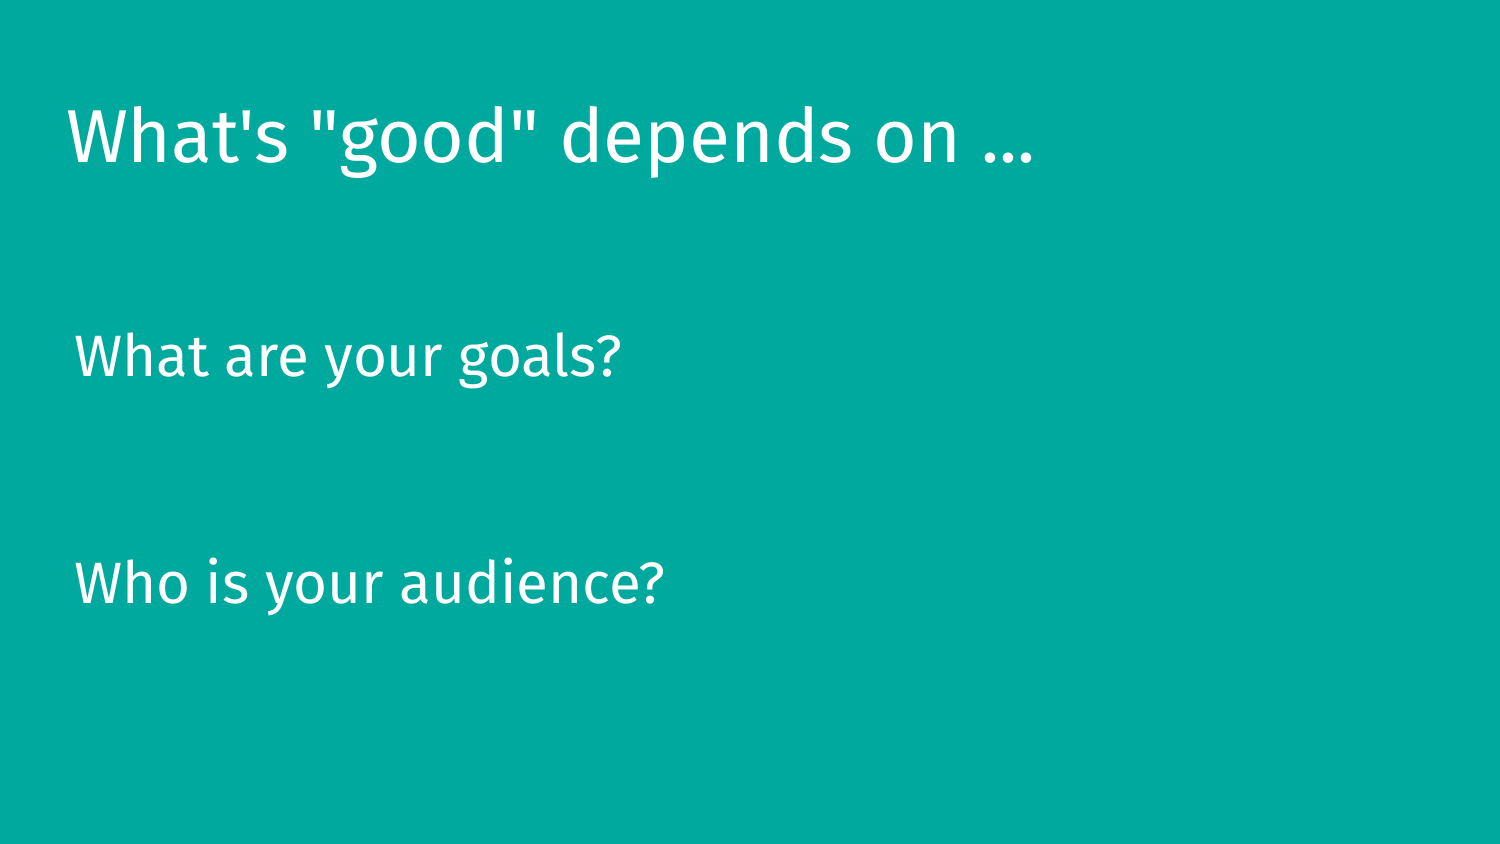

# What's "good" depends on ...

What are your goals?

Who is your audience?